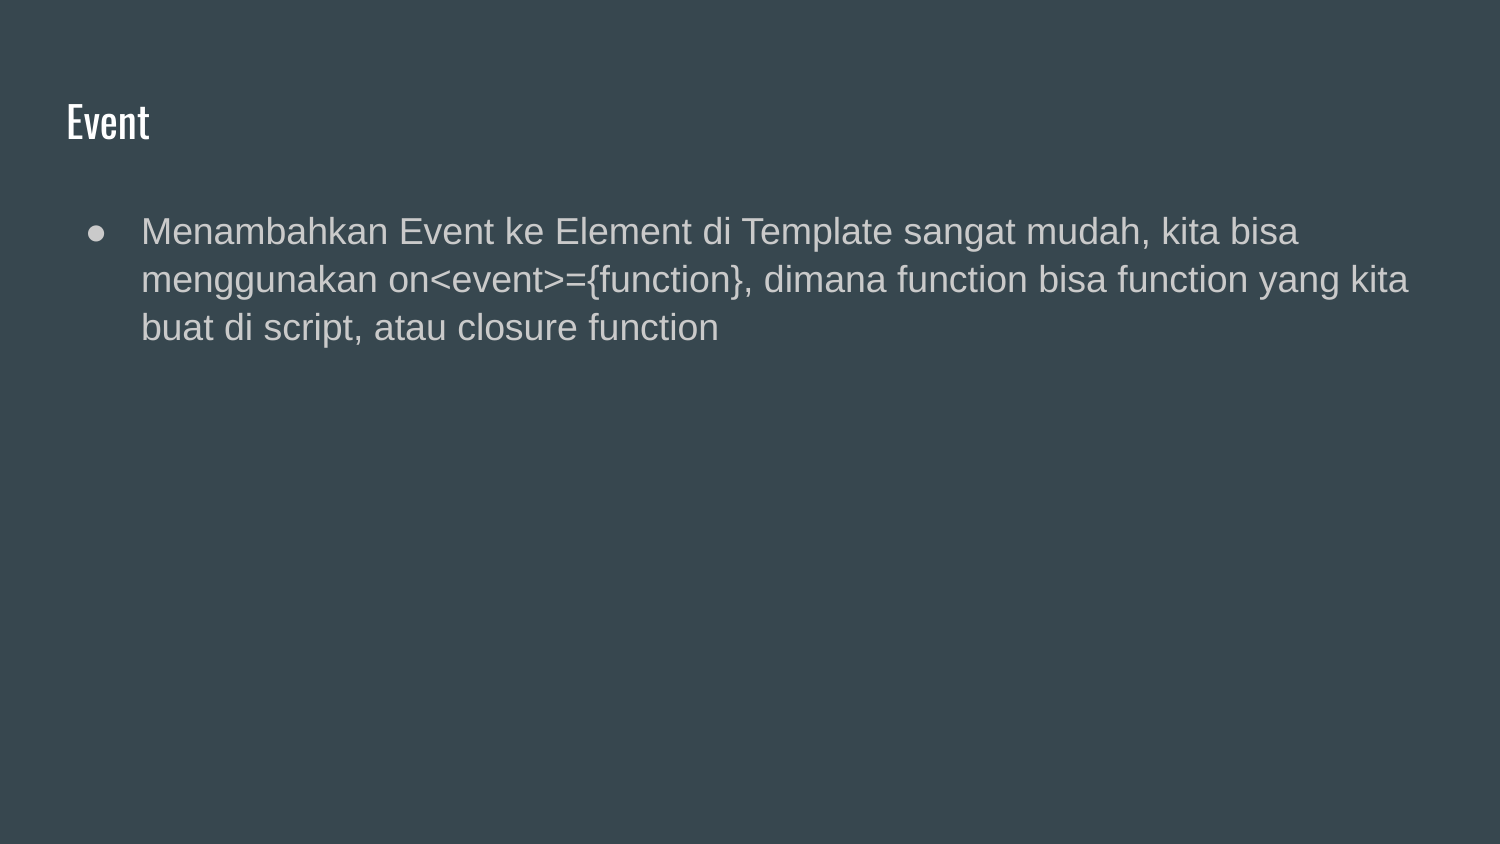

# Event
Menambahkan Event ke Element di Template sangat mudah, kita bisa menggunakan on<event>={function}, dimana function bisa function yang kita buat di script, atau closure function